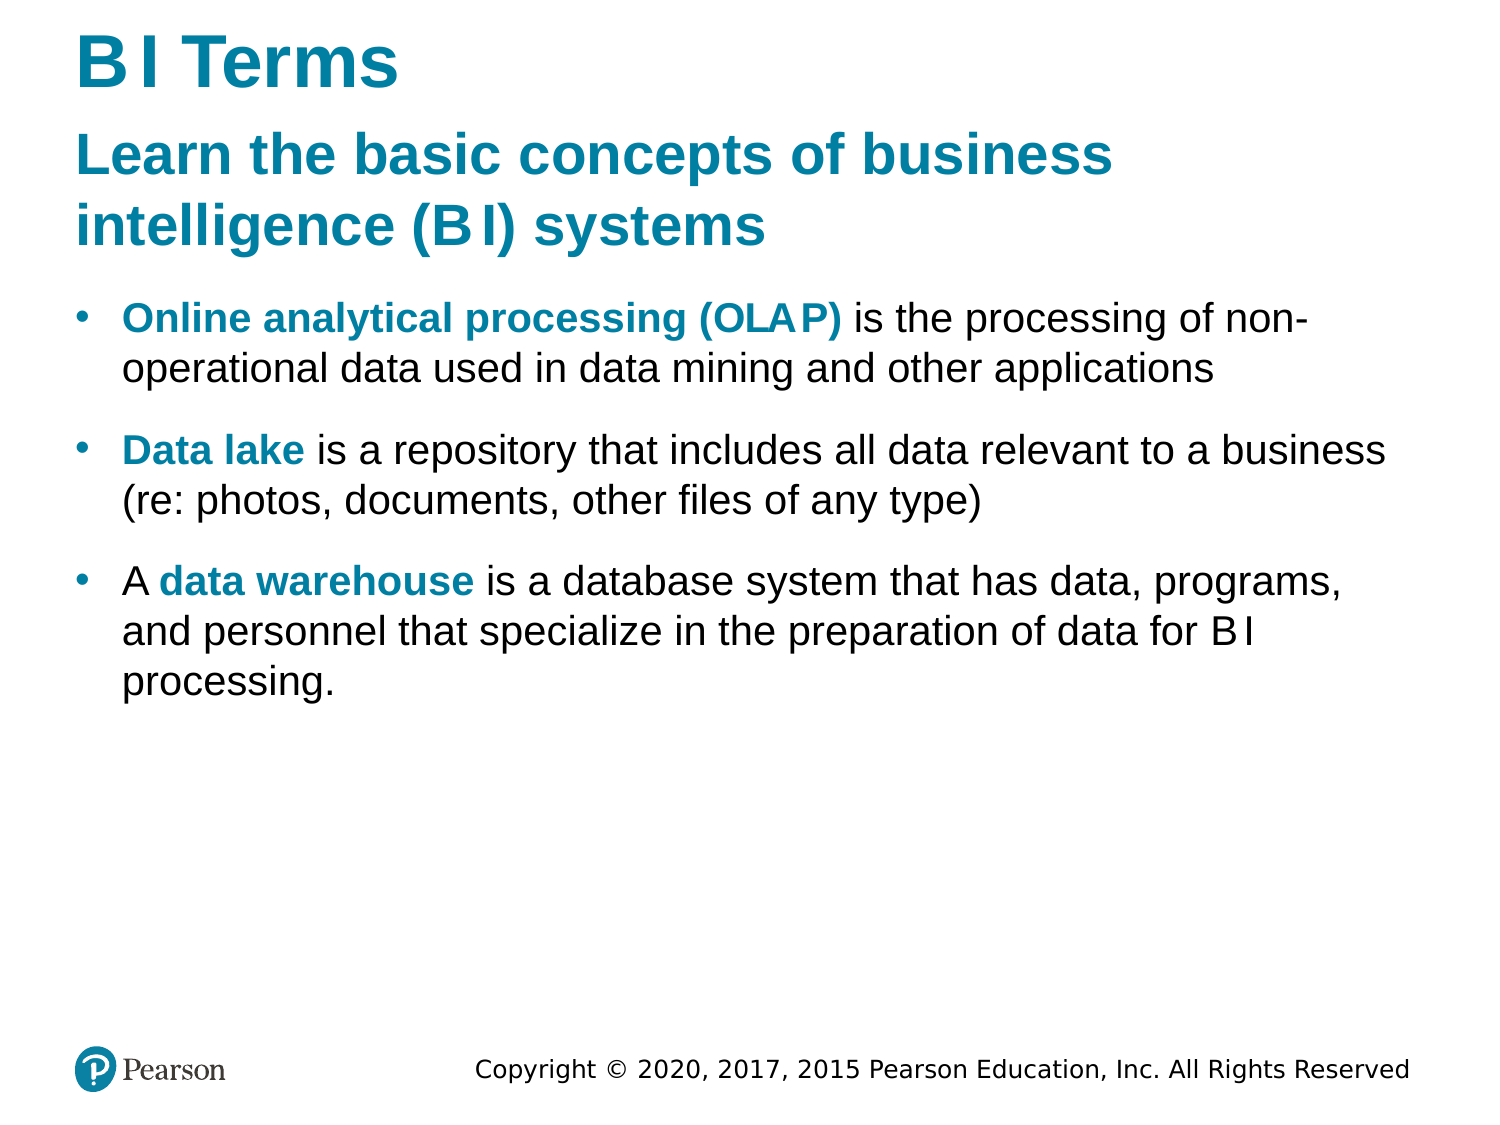

# B I Terms
Learn the basic concepts of business intelligence (B I) systems
Online analytical processing (O L A P) is the processing of non-operational data used in data mining and other applications
Data lake is a repository that includes all data relevant to a business (re: photos, documents, other files of any type)
A data warehouse is a database system that has data, programs, and personnel that specialize in the preparation of data for B I processing.